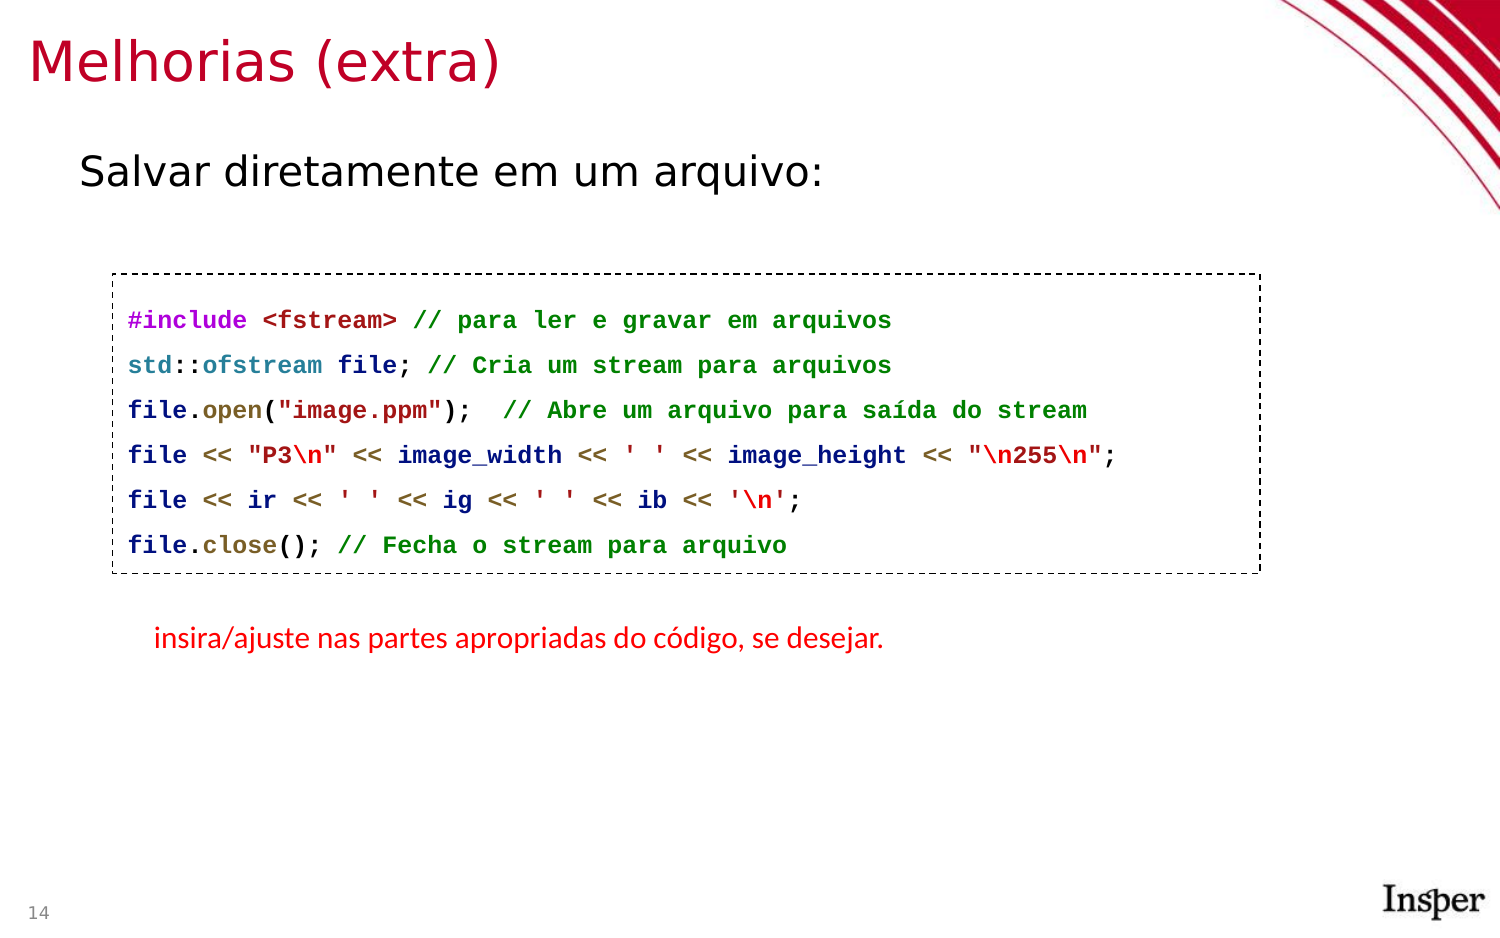

# Melhorias (extra)
Salvar diretamente em um arquivo:
#include <fstream> // para ler e gravar em arquivos
std::ofstream file; // Cria um stream para arquivos
file.open("image.ppm");  // Abre um arquivo para saída do stream
file << "P3\n" << image_width << ' ' << image_height << "\n255\n";
file << ir << ' ' << ig << ' ' << ib << '\n';
file.close(); // Fecha o stream para arquivo
insira/ajuste nas partes apropriadas do código, se desejar.
14